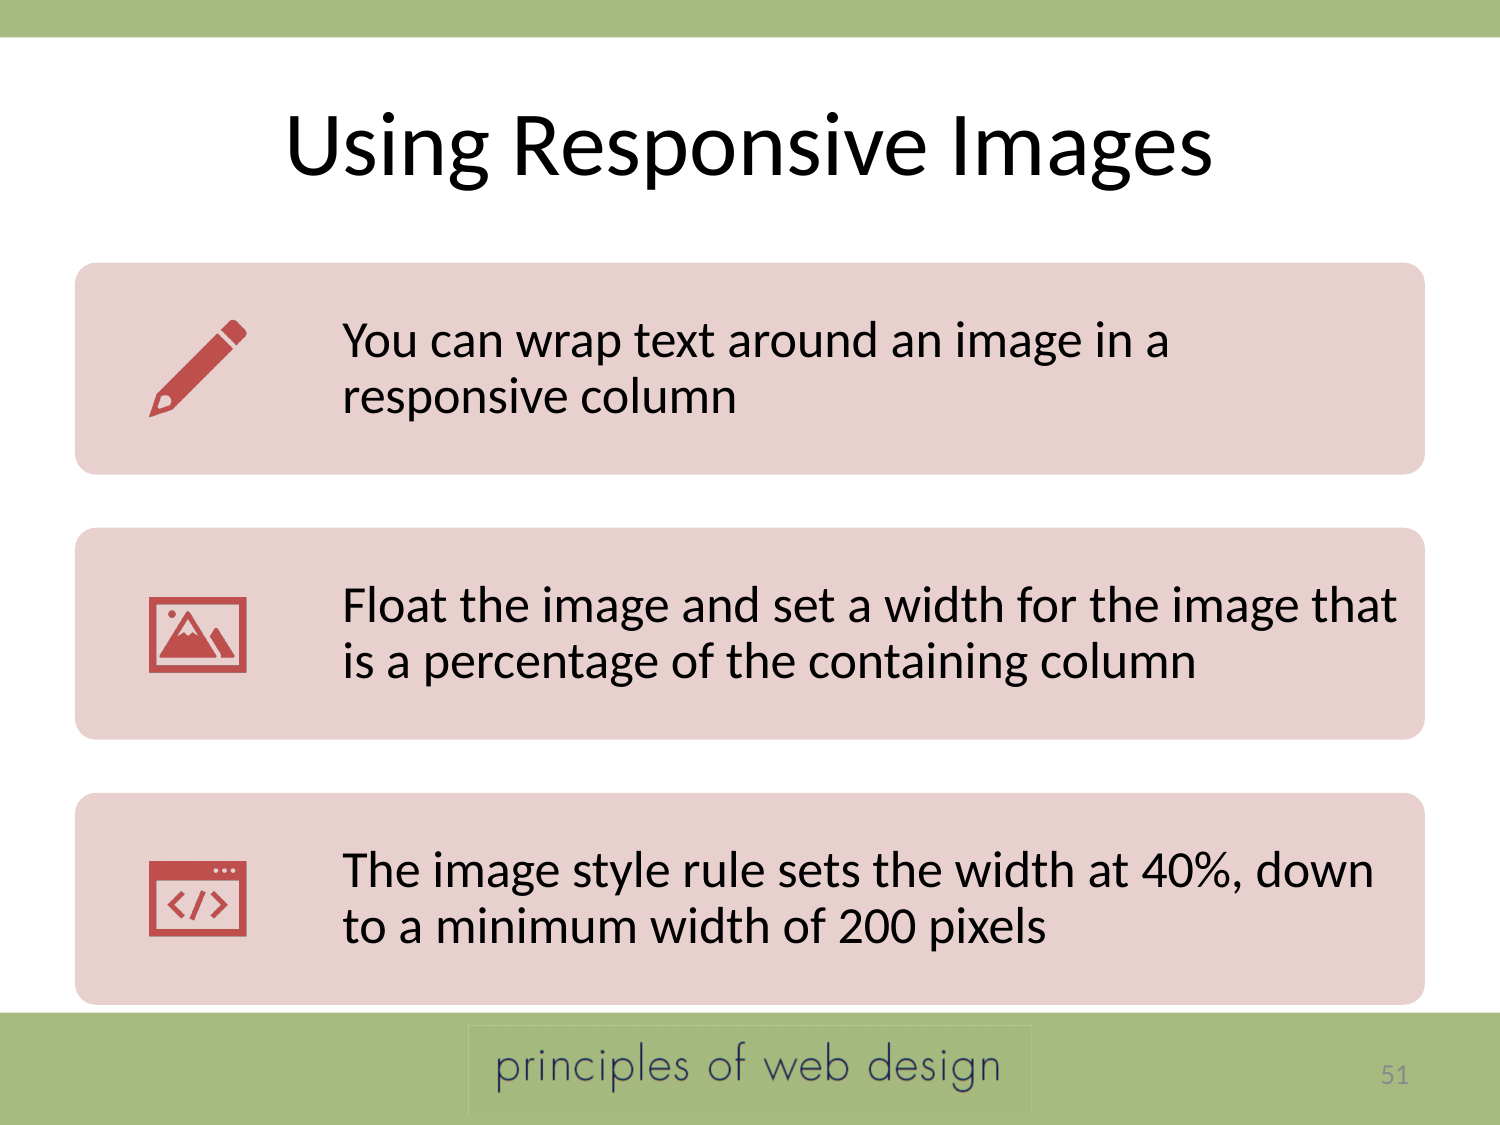

# Using Responsive Images
You can wrap text around an image in a responsive column
Float the image and set a width for the image that is a percentage of the containing column
The image style rule sets the width at 40%, down to a minimum width of 200 pixels
51